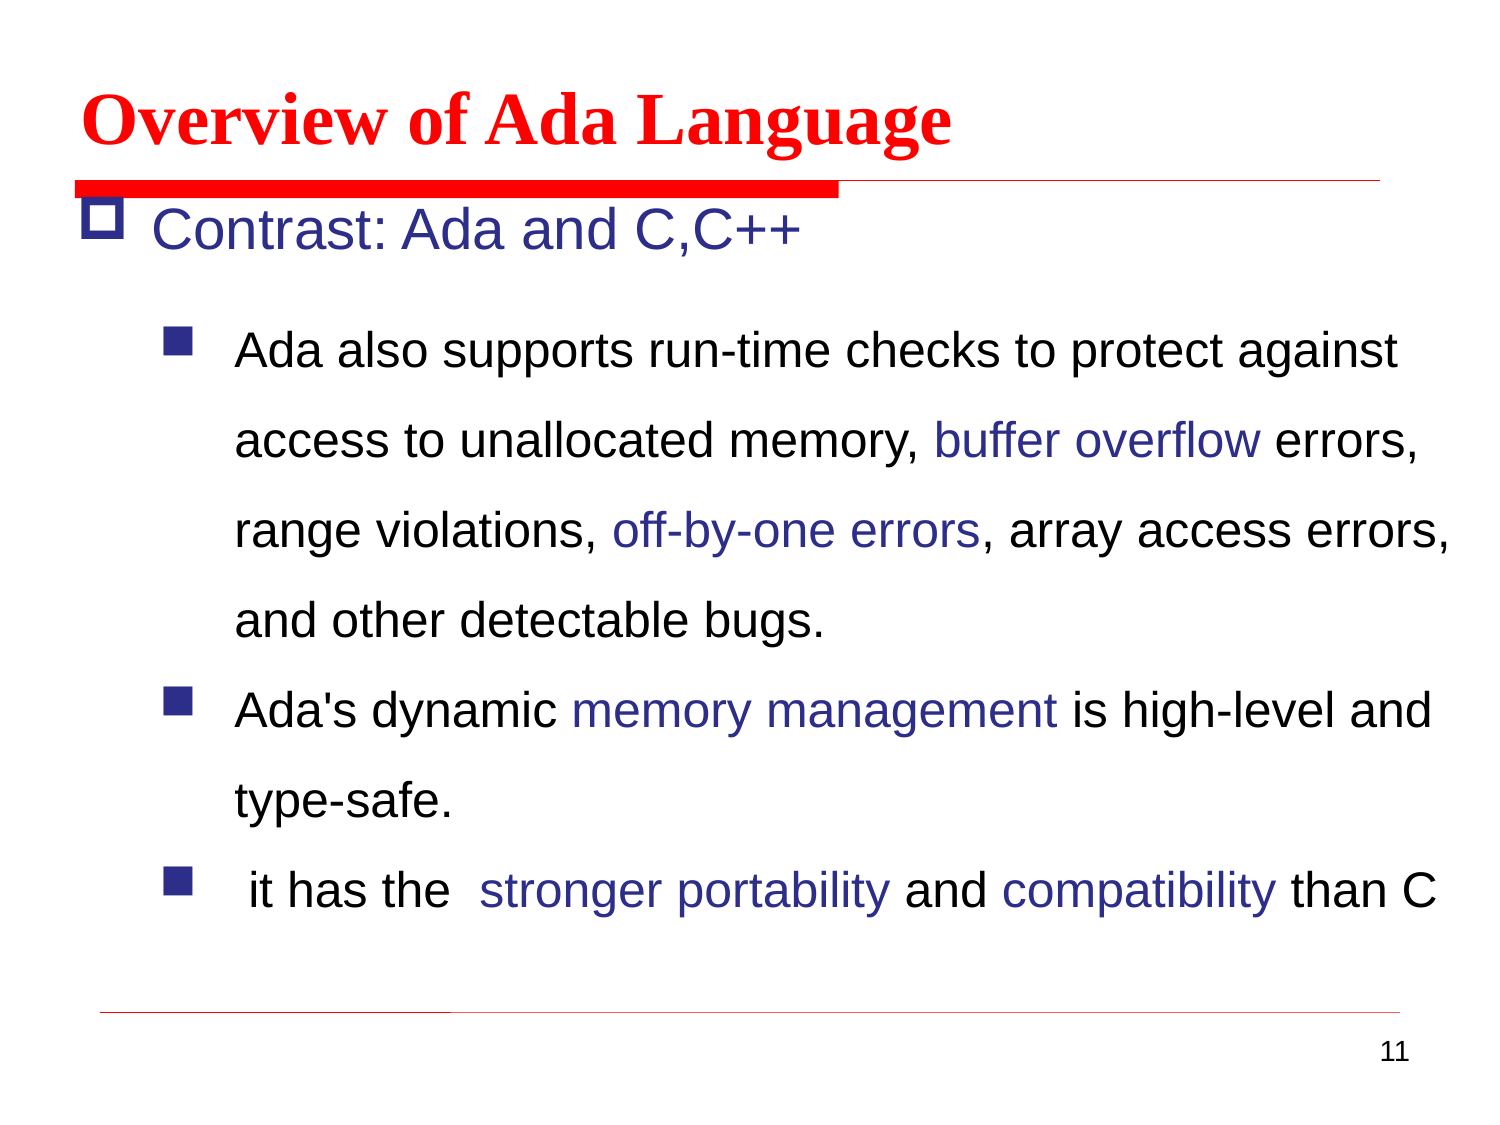

Overview of Ada Language
Contrast: Ada and C,C++
Ada also supports run-time checks to protect against access to unallocated memory, buffer overflow errors, range violations, off-by-one errors, array access errors, and other detectable bugs.
Ada's dynamic memory management is high-level and type-safe.
 it has the  stronger portability and compatibility than C
11